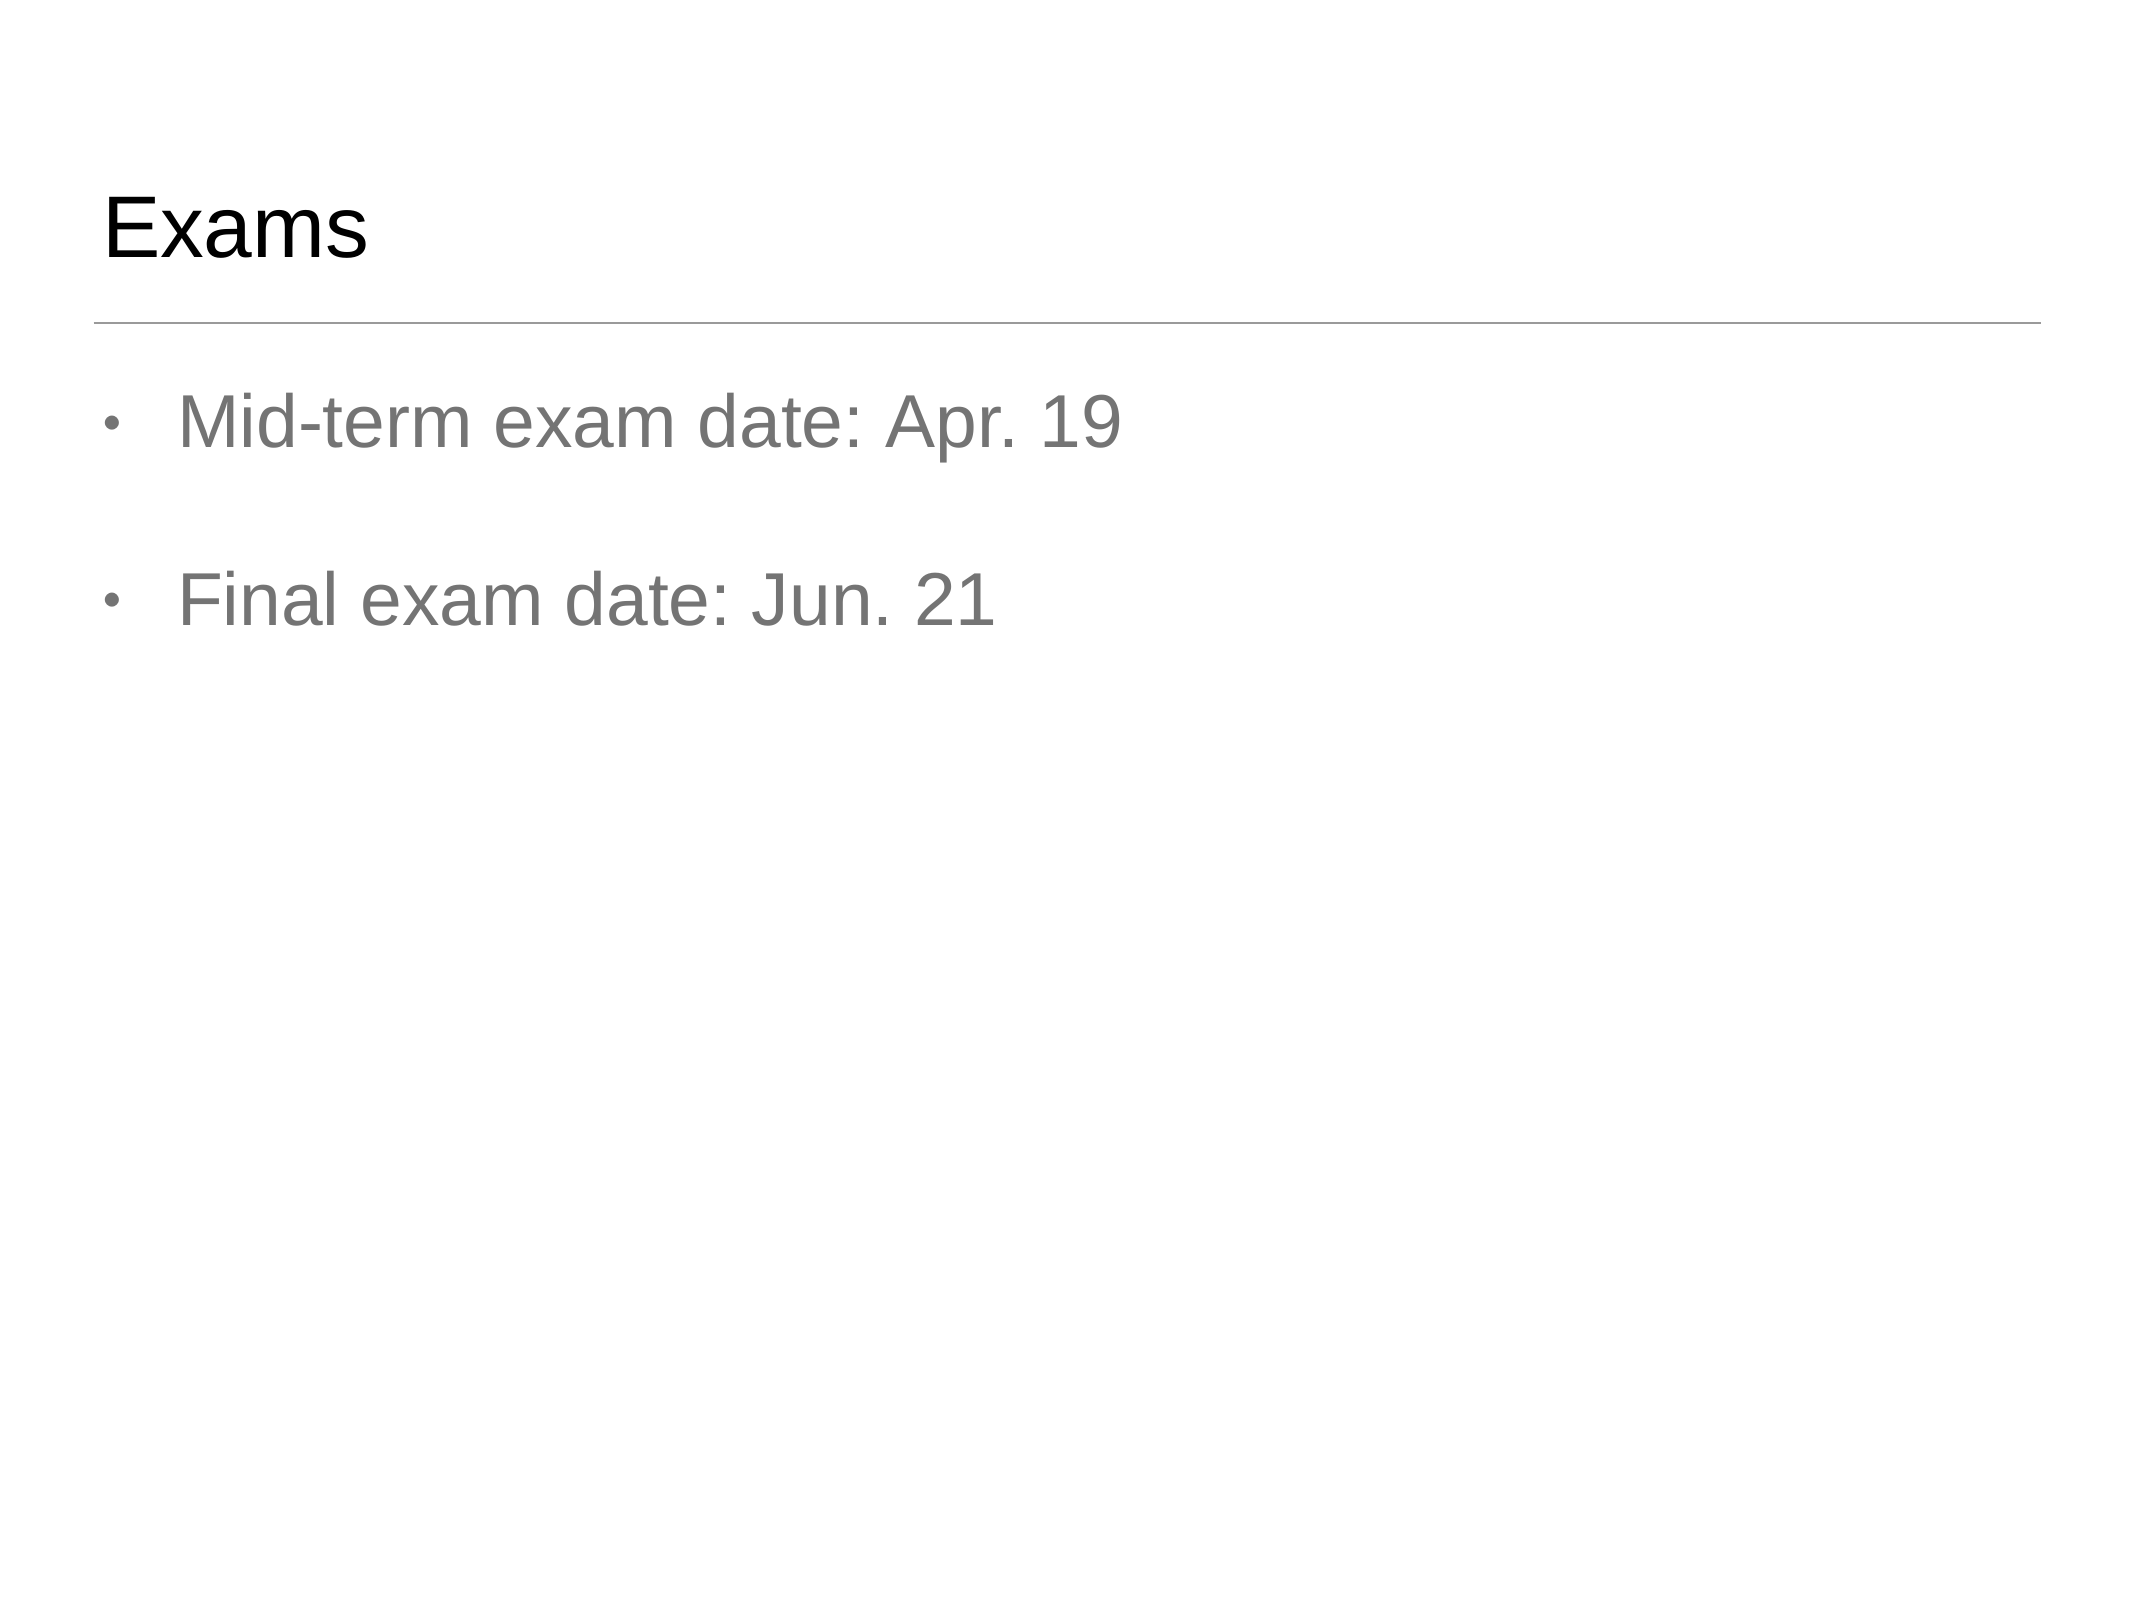

# Exams
Mid-term exam date: Apr. 19
Final exam date: Jun. 21